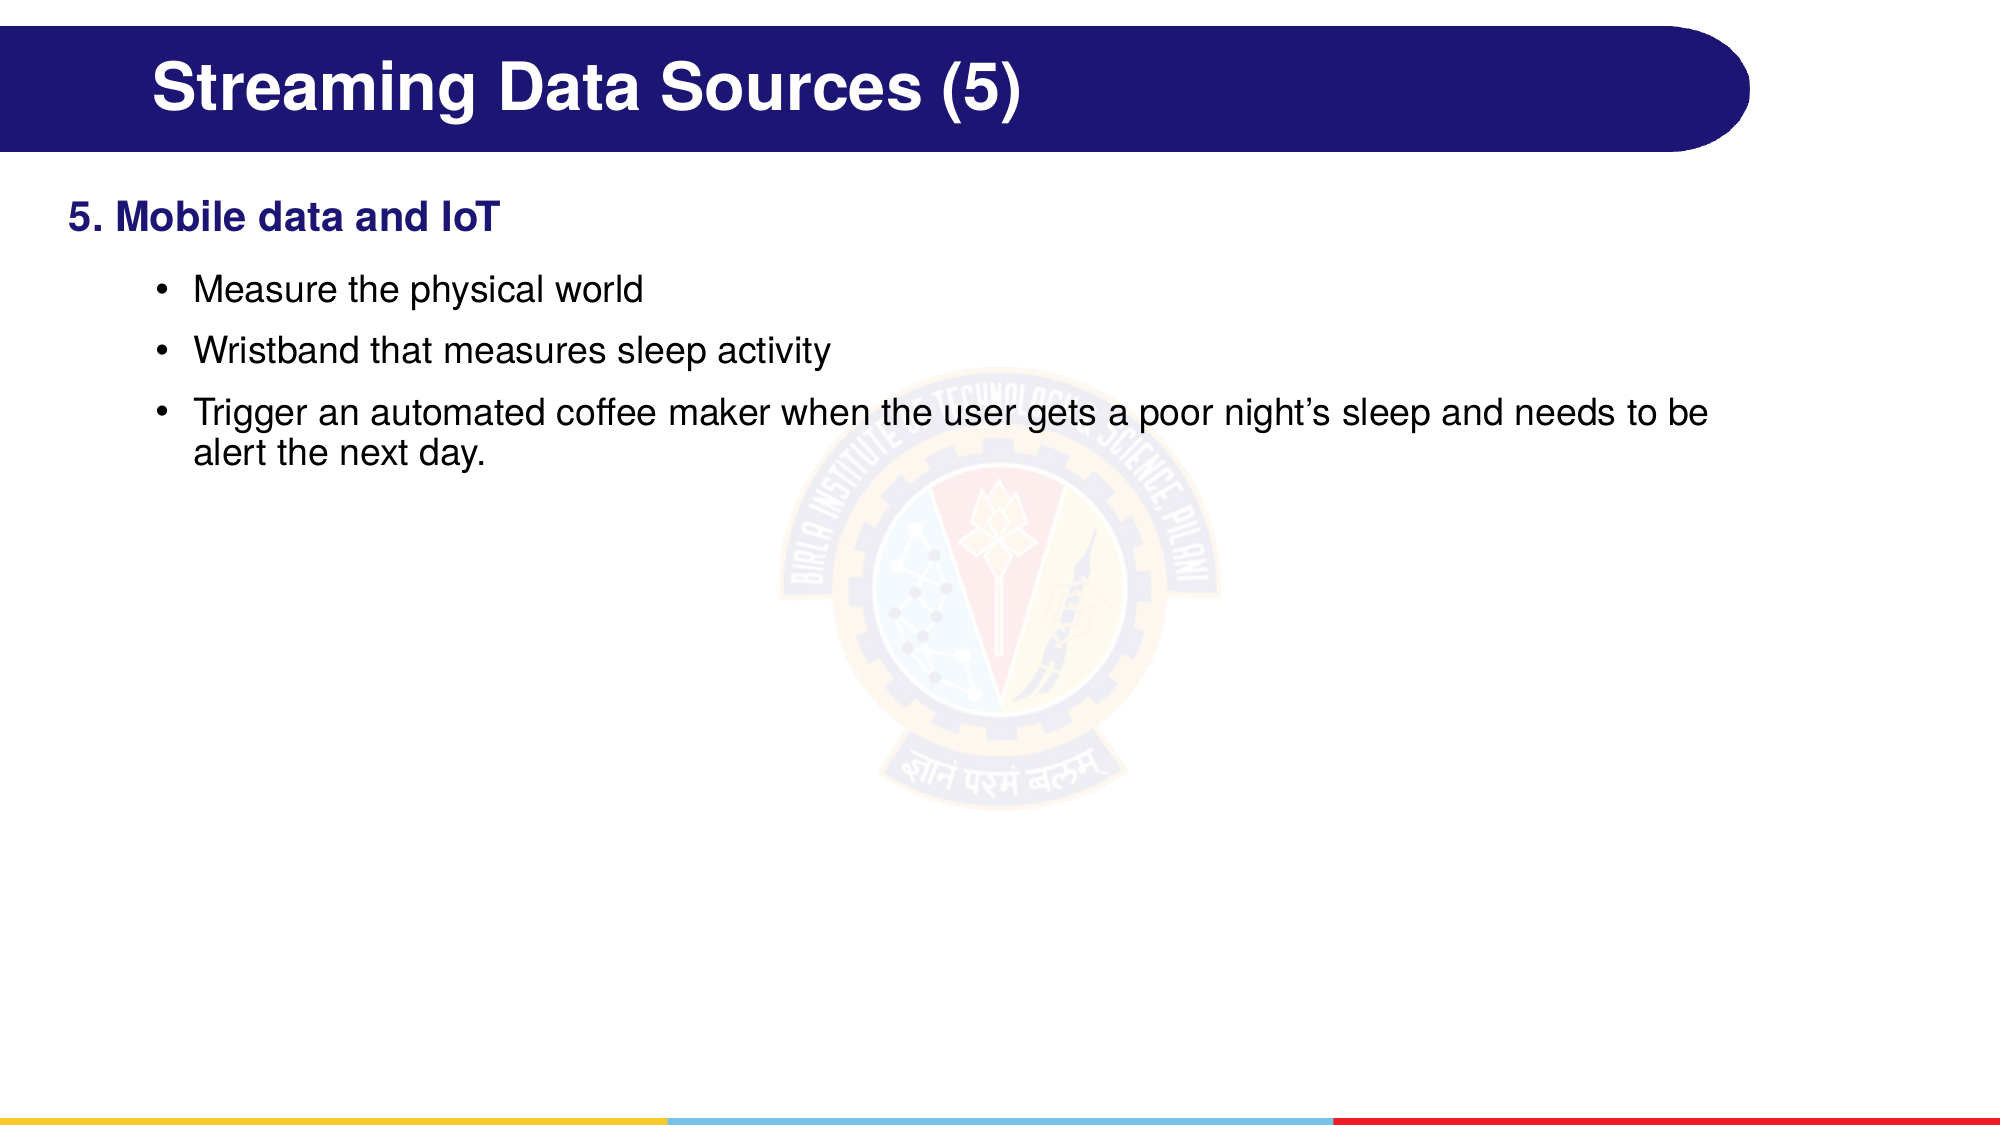

# Streaming Data Sources (5)
5. Mobile data and IoT

Measure the physical world
Wristband that measures sleep activity
Trigger an automated coffee maker when the user gets a poor night’s sleep and needs to be alert the next day.